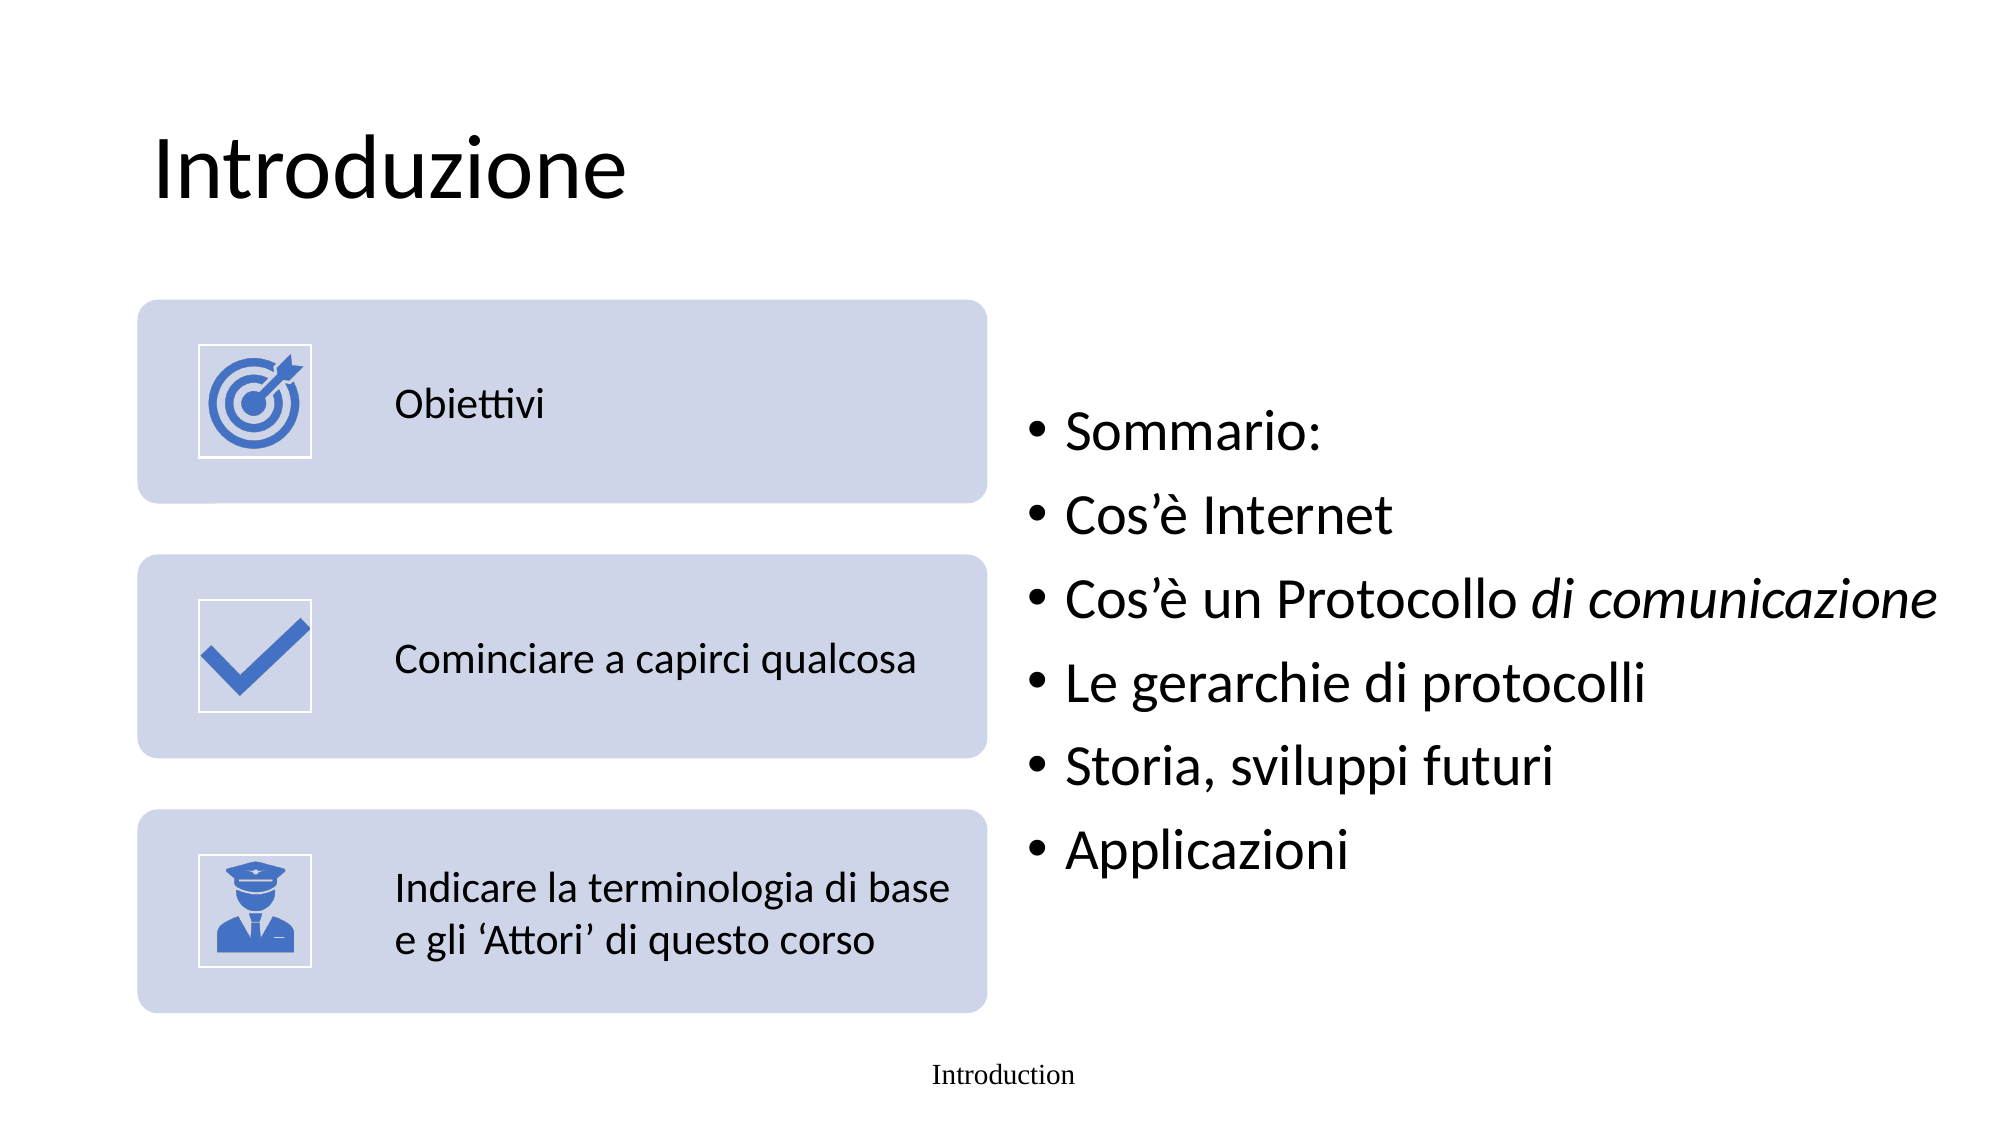

# Introduzione
Obiettivi
Cominciare a capirci qualcosa
Indicare la terminologia di base e gli ‘Attori’ di questo corso

Sommario:
Cos’è Internet
Cos’è un Protocollo di comunicazione
Le gerarchie di protocolli
Storia, sviluppi futuri
Applicazioni
 Introduction